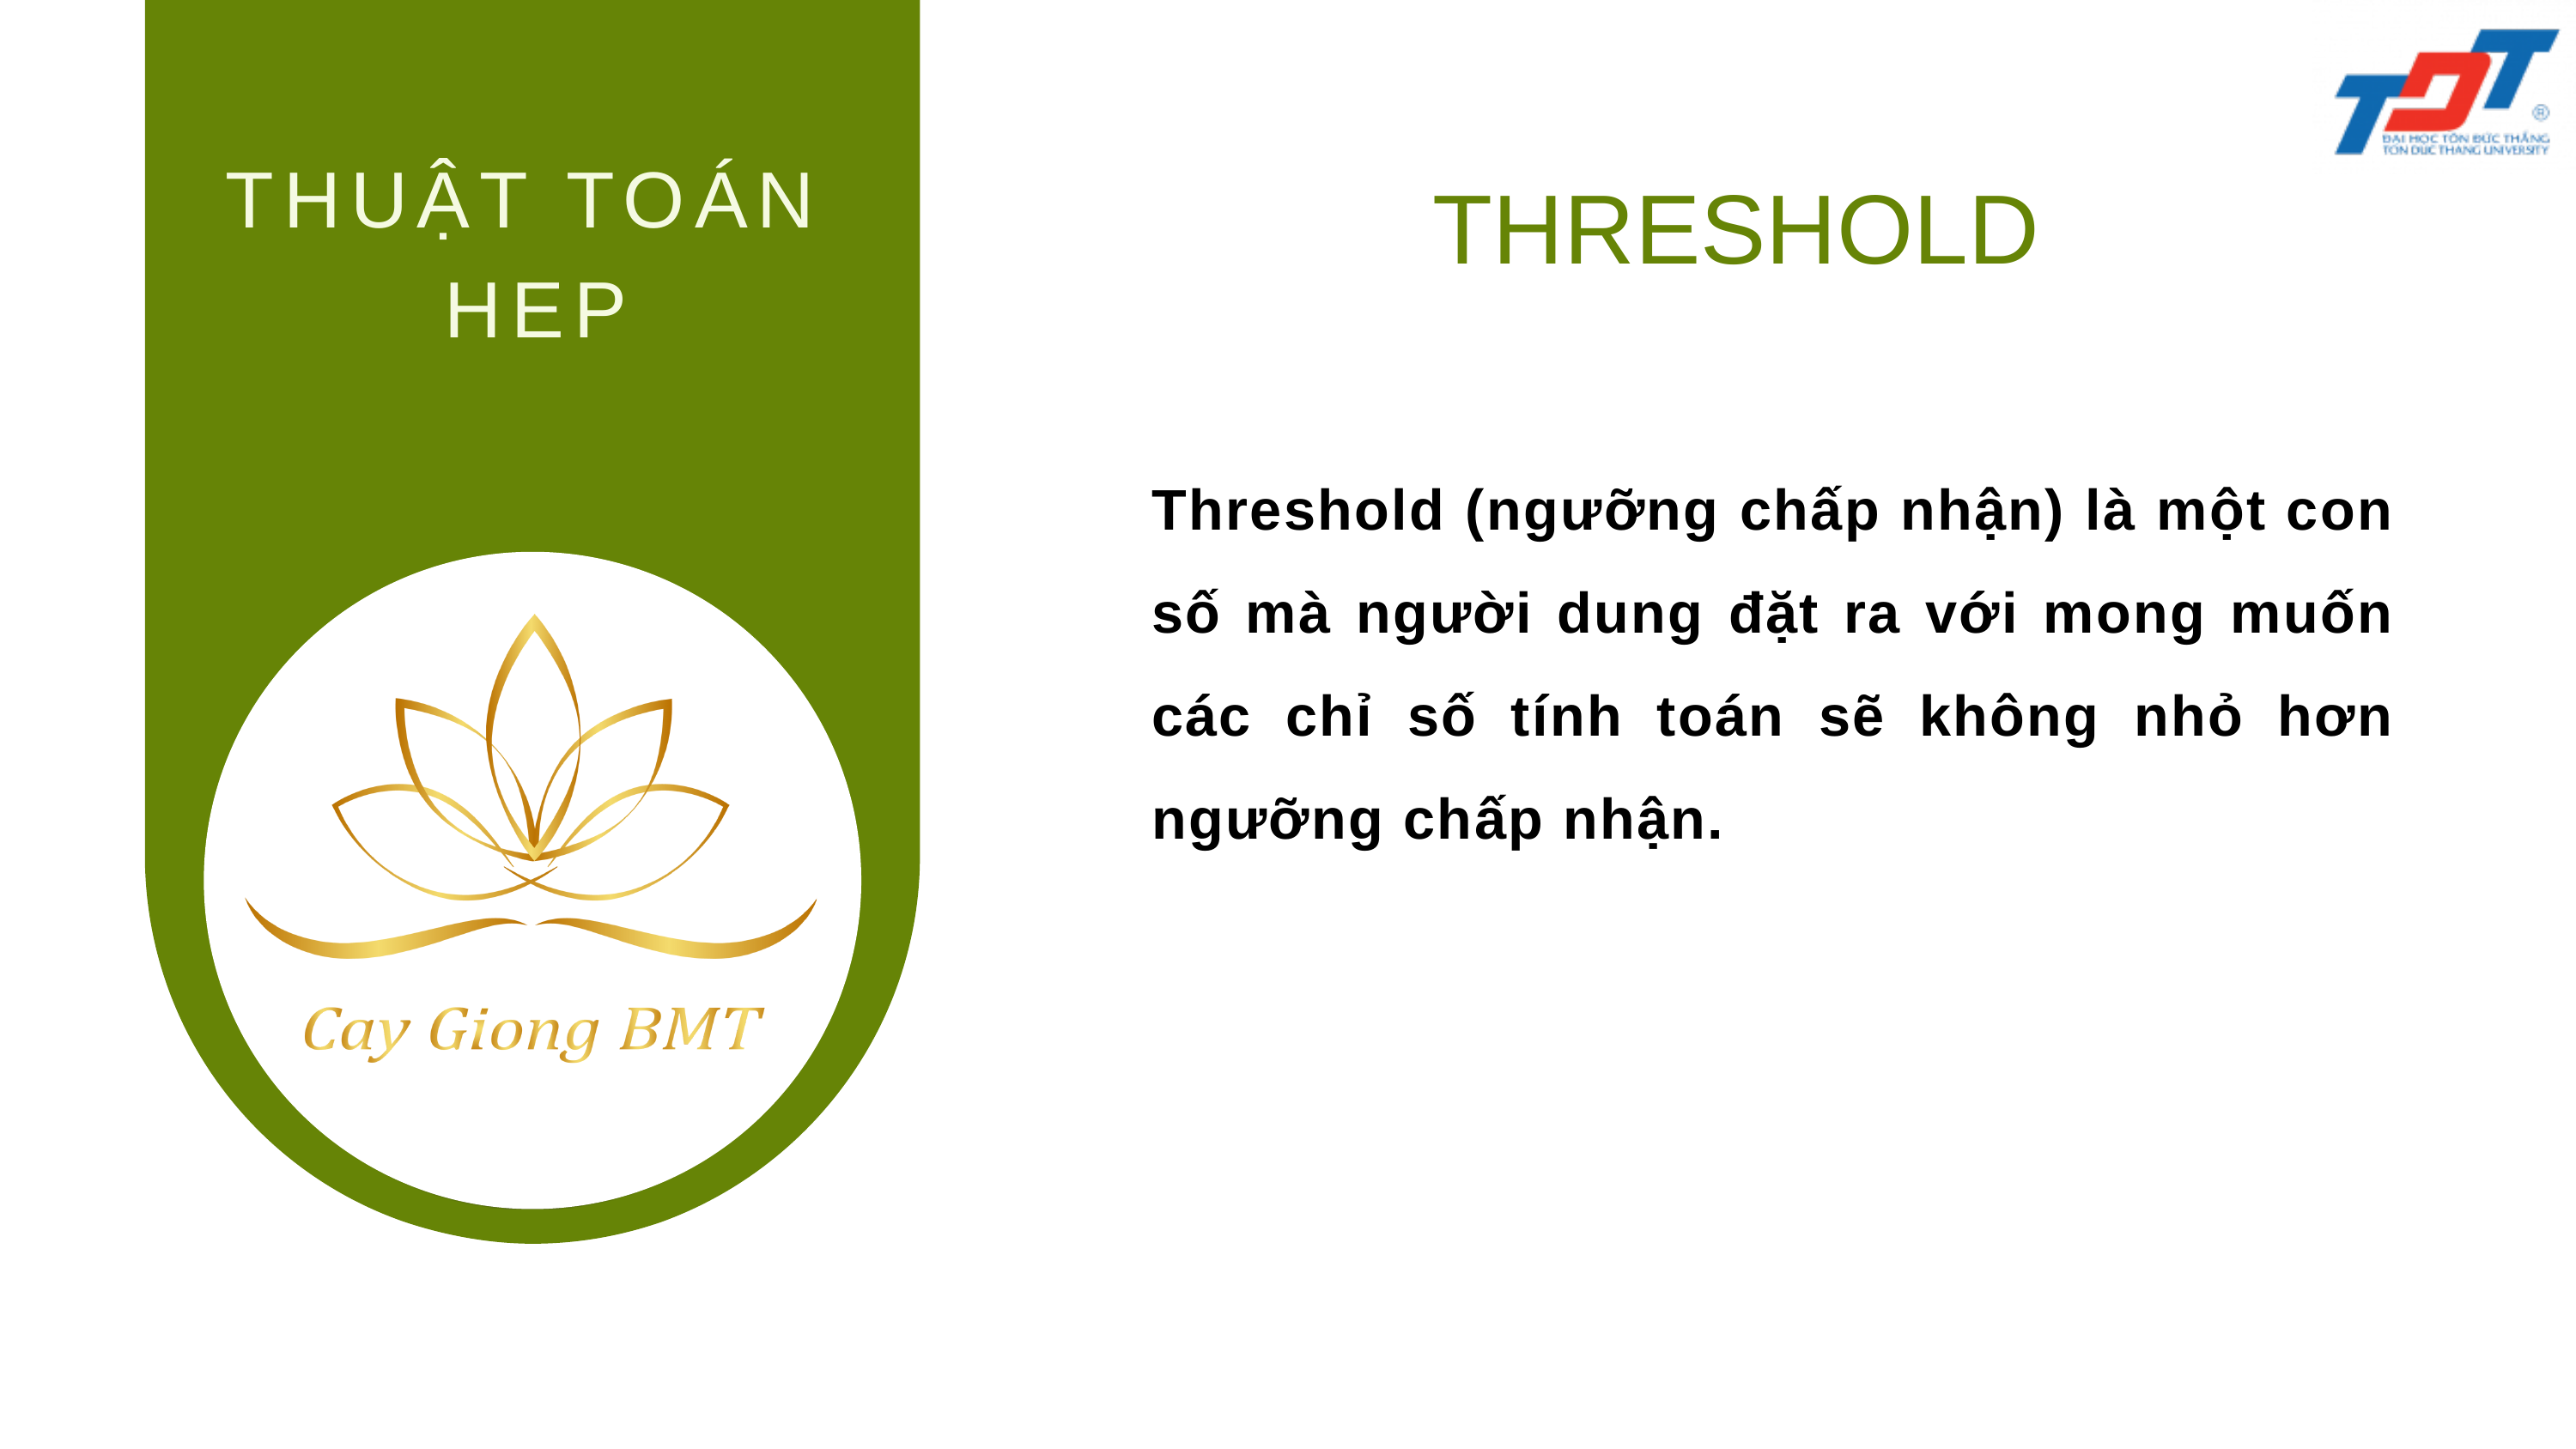

THUẬT TOÁN
HEP
Threshold
Threshold (ngưỡng chấp nhận) là một con số mà người dung đặt ra với mong muốn các chỉ số tính toán sẽ không nhỏ hơn ngưỡng chấp nhận.